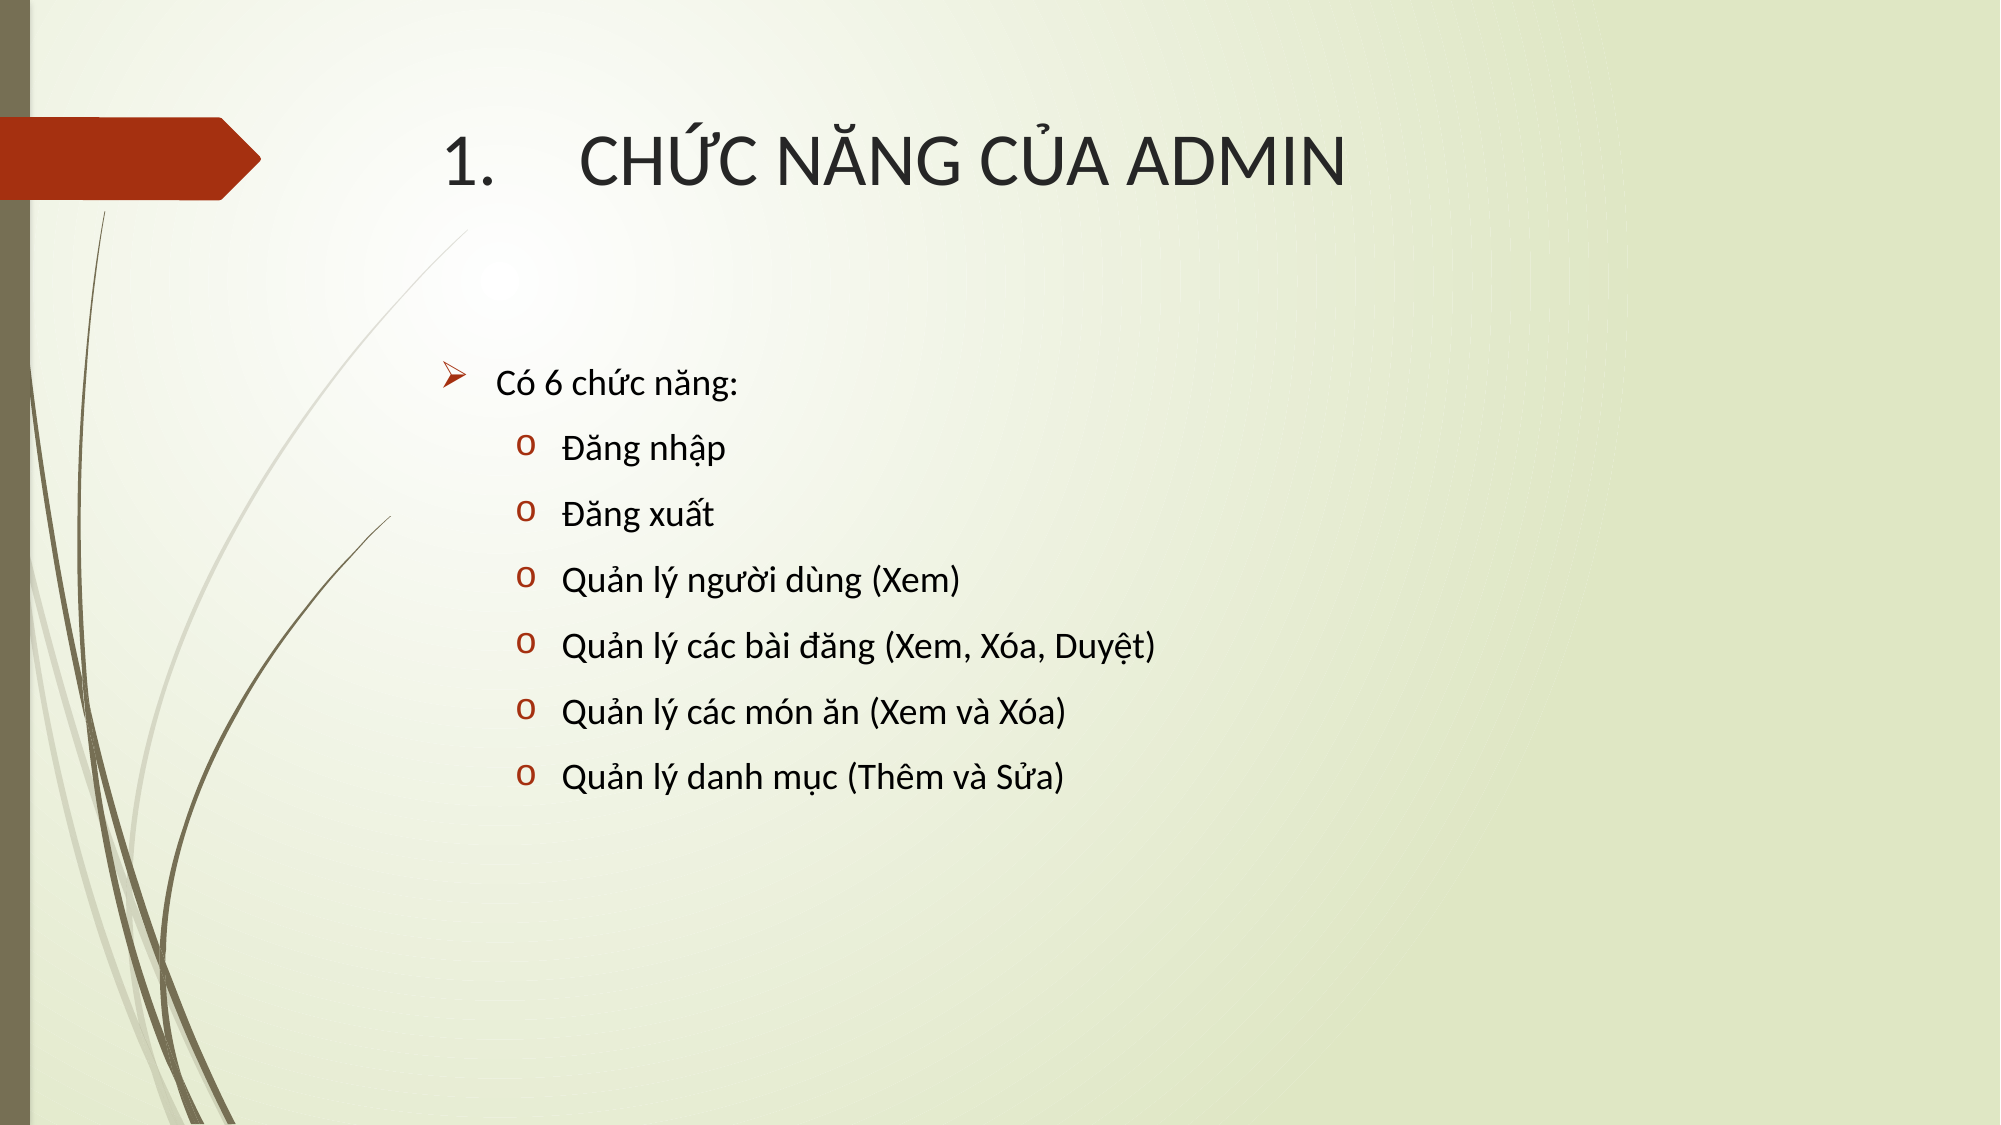

# CHỨC NĂNG CỦA ADMIN
Có 6 chức năng:
Đăng nhập
Đăng xuất
Quản lý người dùng (Xem)
Quản lý các bài đăng (Xem, Xóa, Duyệt)
Quản lý các món ăn (Xem và Xóa)
Quản lý danh mục (Thêm và Sửa)